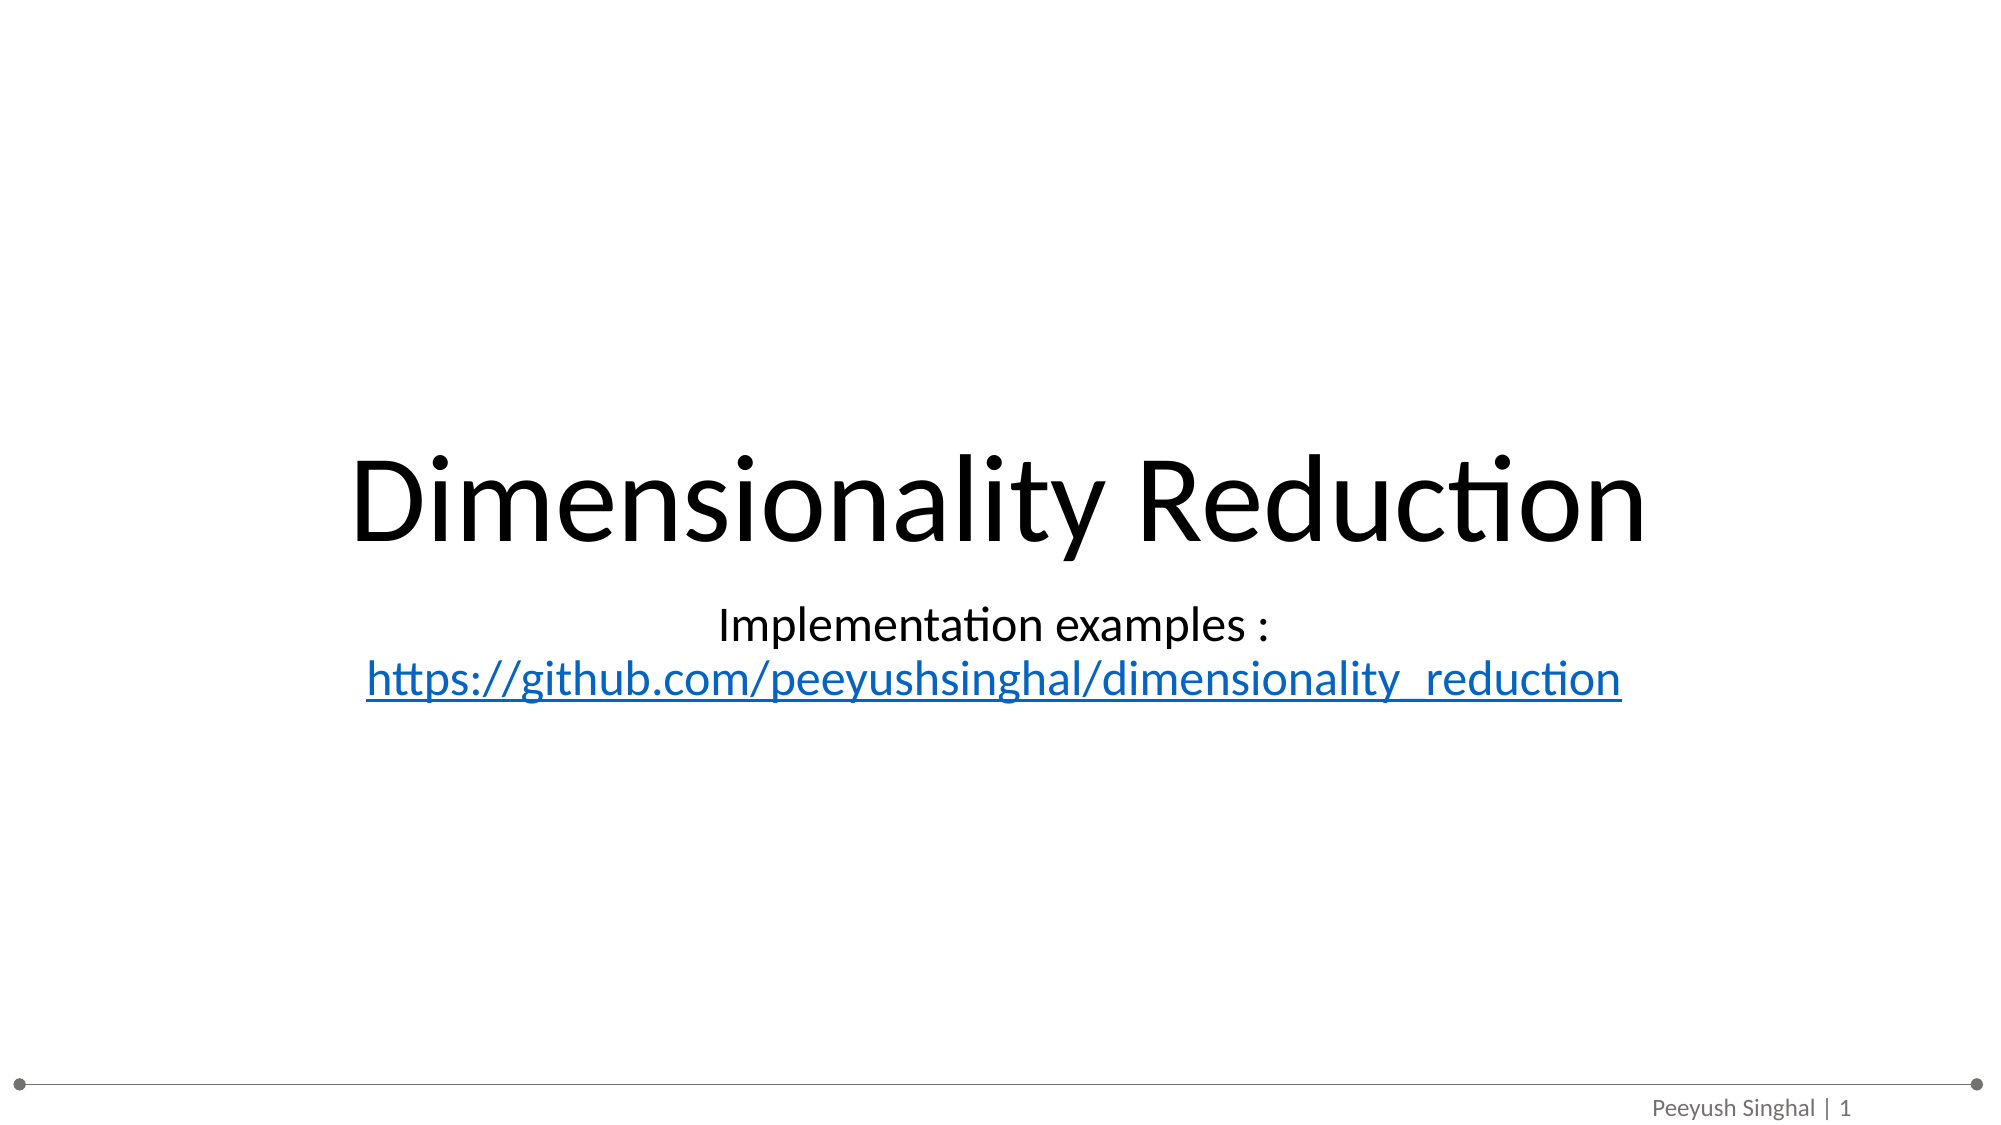

# Dimensionality Reduction
Implementation examples : https://github.com/peeyushsinghal/dimensionality_reduction